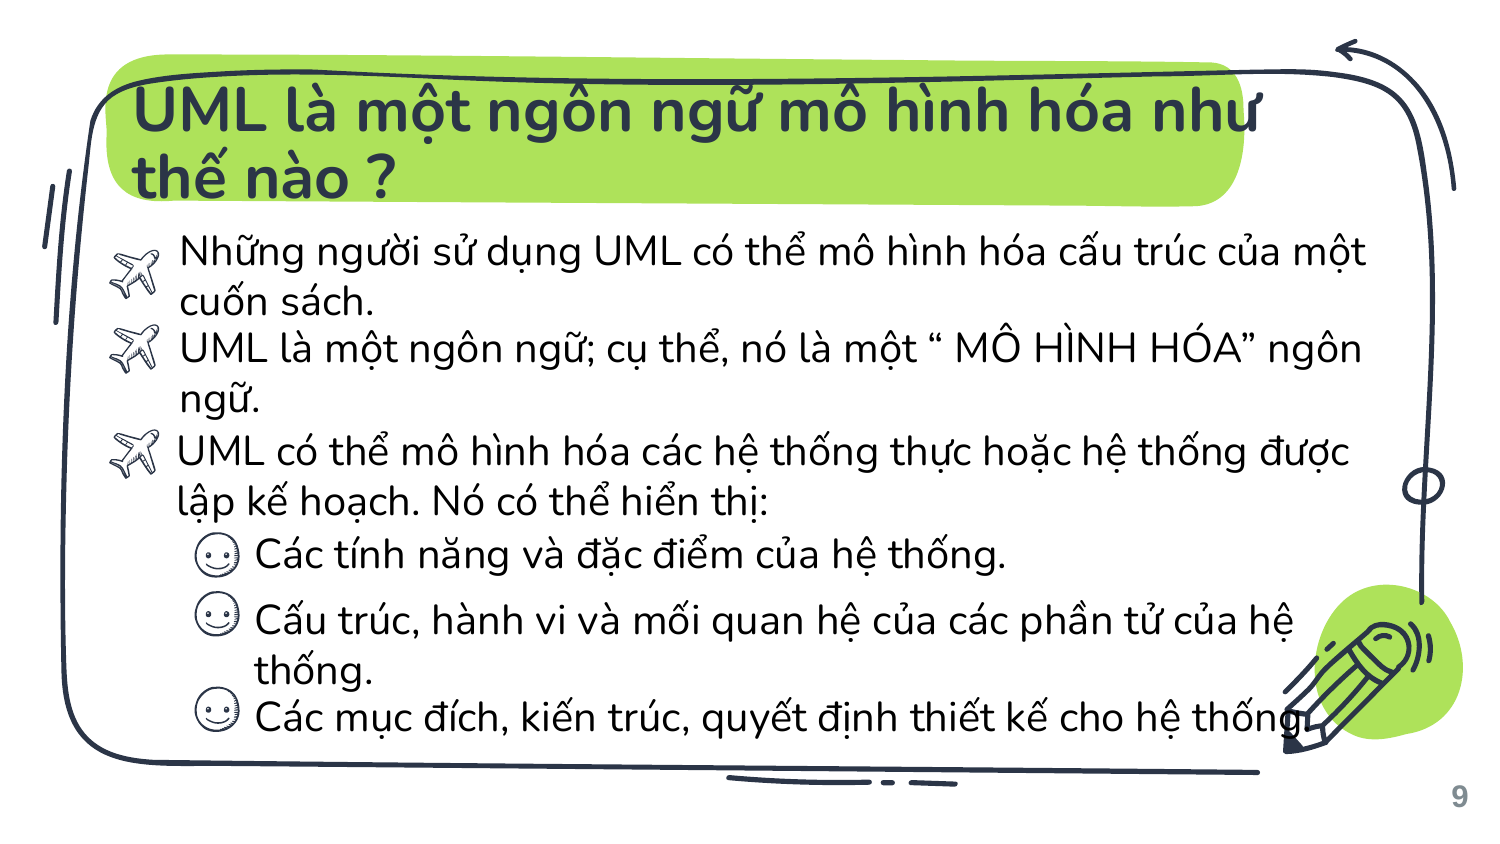

# UML là một ngôn ngữ mô hình hóa như thế nào ?
Những người sử dụng UML có thể mô hình hóa cấu trúc của một cuốn sách.

UML là một ngôn ngữ; cụ thể, nó là một “ MÔ HÌNH HÓA” ngôn ngữ.

UML có thể mô hình hóa các hệ thống thực hoặc hệ thống được lập kế hoạch. Nó có thể hiển thị:

Các tính năng và đặc điểm của hệ thống.

Cấu trúc, hành vi và mối quan hệ của các phần tử của hệ thống.

Các mục đích, kiến ​​trúc, quyết định thiết kế cho hệ thống.

9